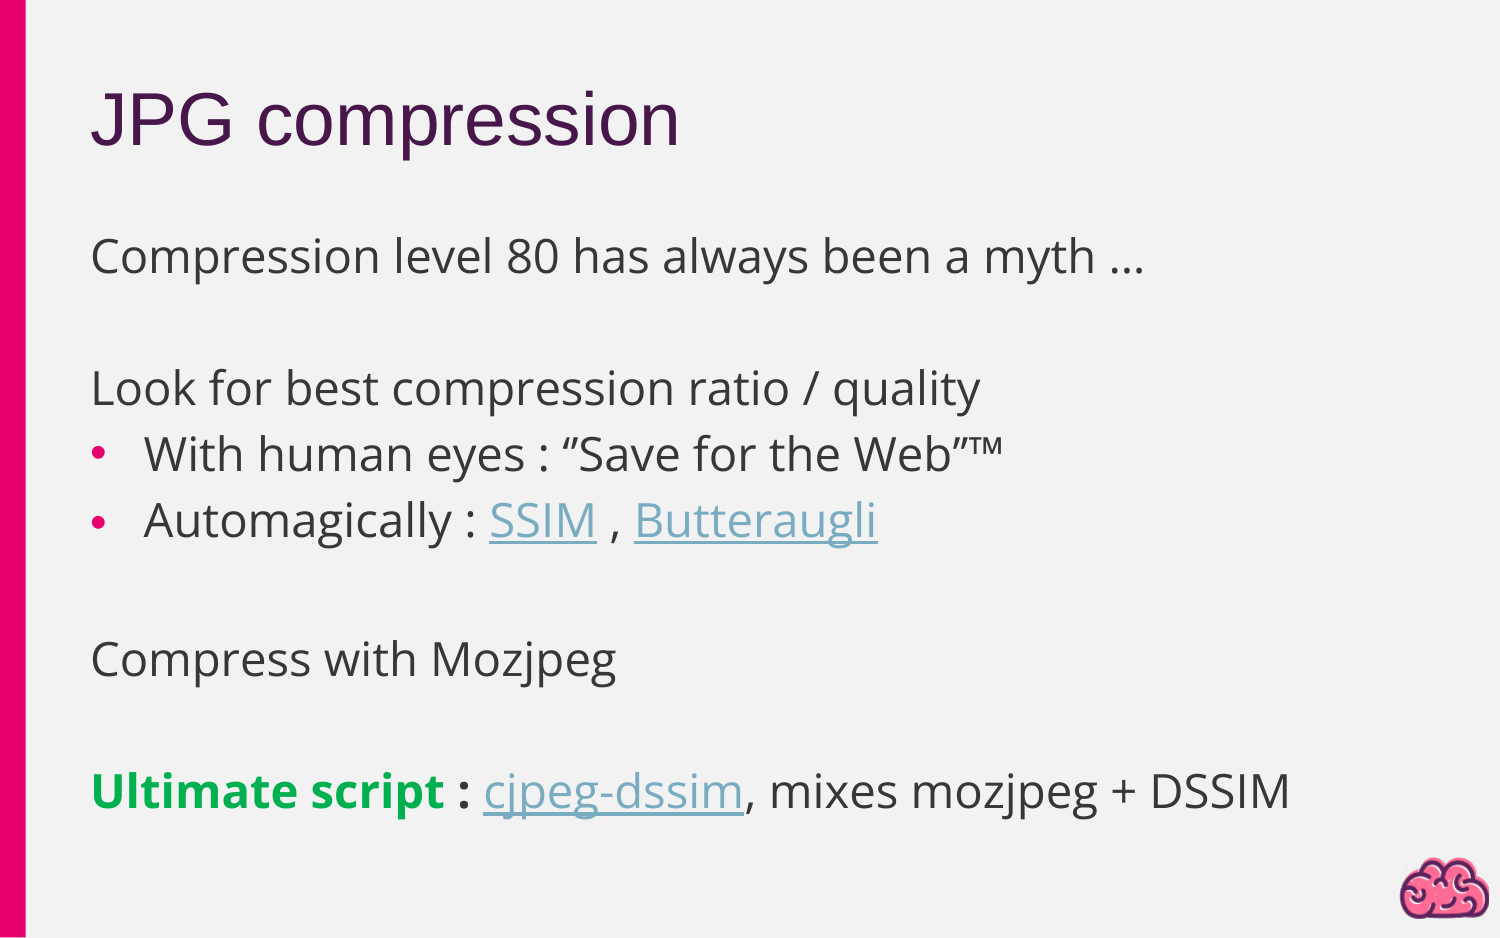

# JPG compression
Compression level 80 has always been a myth …

Look for best compression ratio / quality
With human eyes : ‘’Save for the Web’’™
Automagically : SSIM , Butteraugli

Compress with Mozjpeg

Ultimate script : cjpeg-dssim, mixes mozjpeg + DSSIM